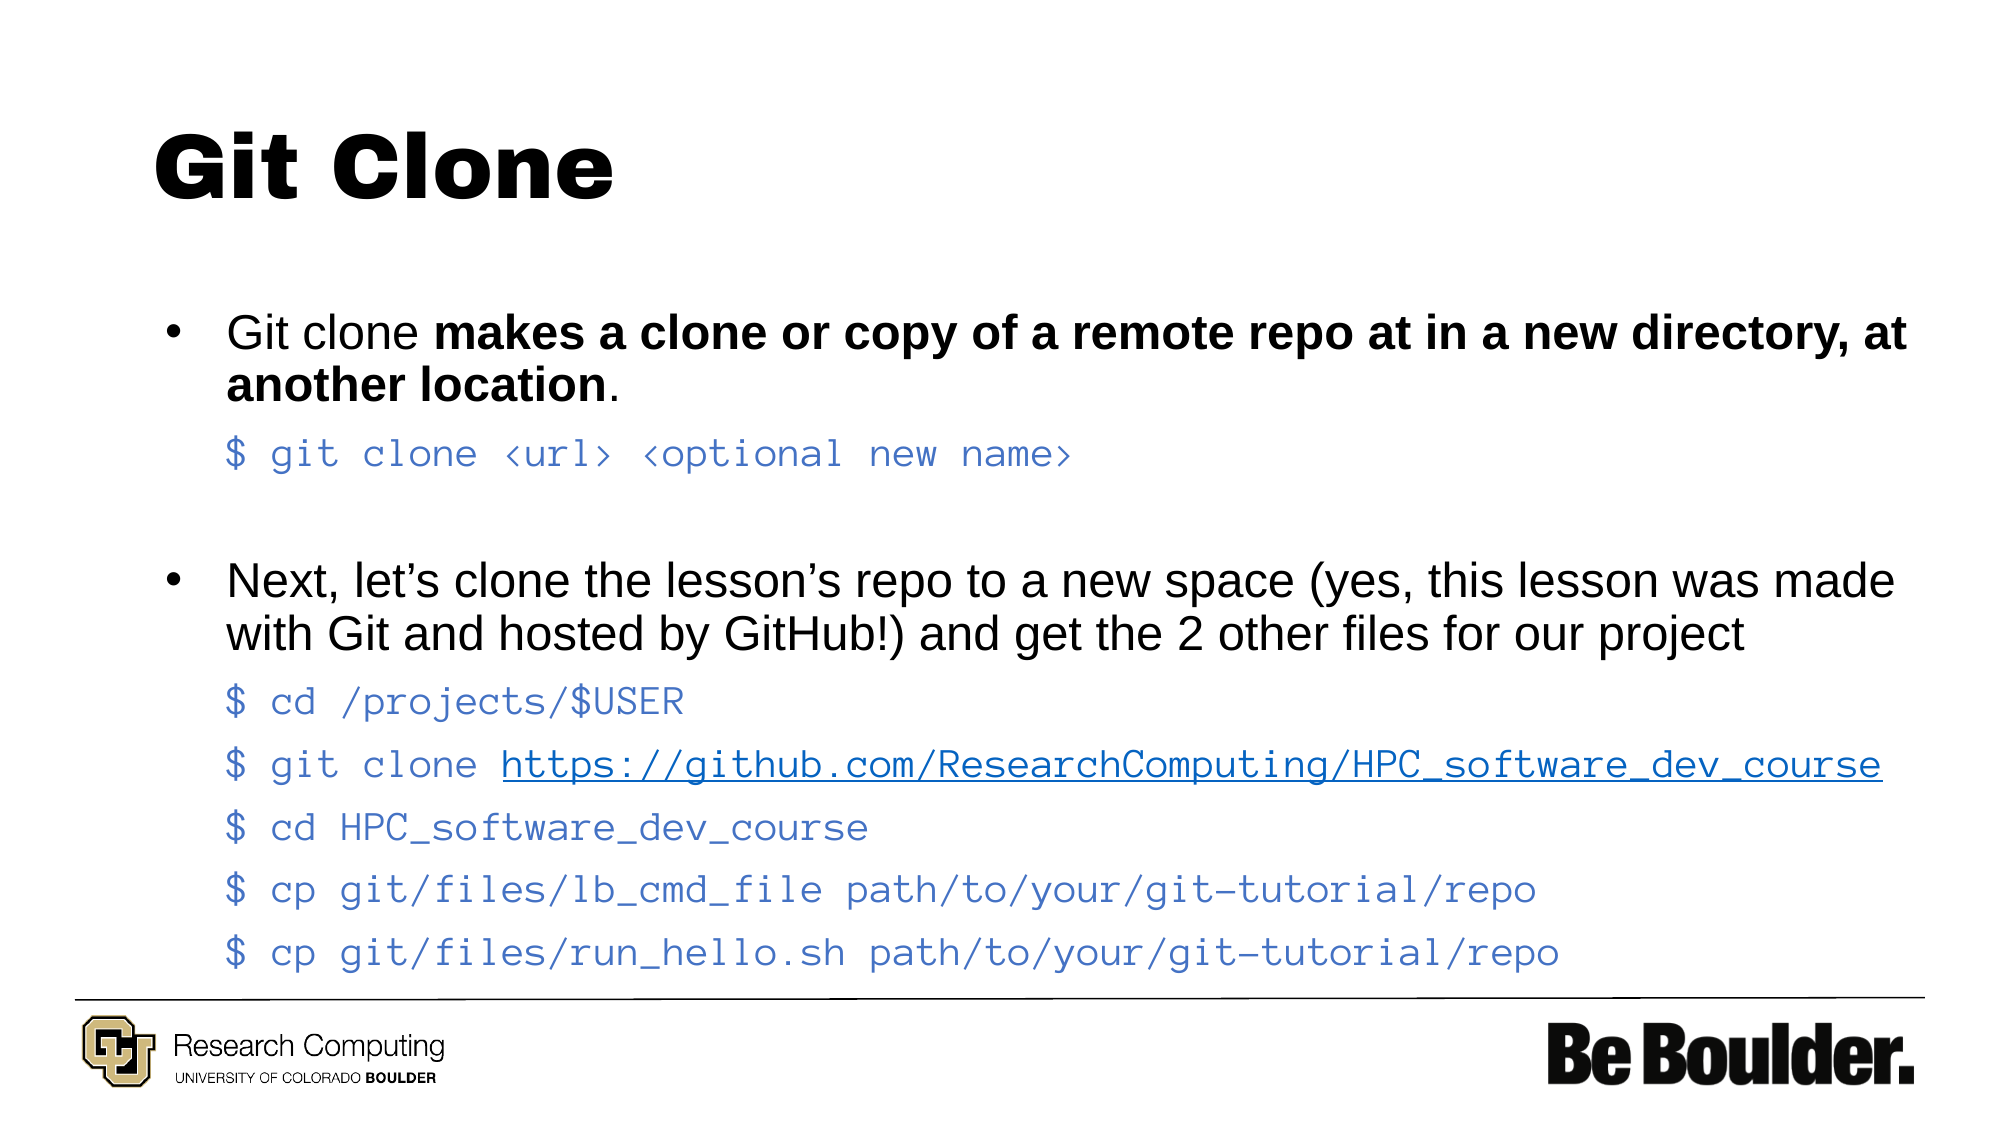

# Git Clone
Git clone makes a clone or copy of a remote repo at in a new directory, at another location.
$ git clone <url> <optional new name>

Next, let’s clone the lesson’s repo to a new space (yes, this lesson was made with Git and hosted by GitHub!) and get the 2 other files for our project
$ cd /projects/$USER
$ git clone https://github.com/ResearchComputing/HPC_software_dev_course
$ cd HPC_software_dev_course
$ cp git/files/lb_cmd_file path/to/your/git-tutorial/repo
$ cp git/files/run_hello.sh path/to/your/git-tutorial/repo